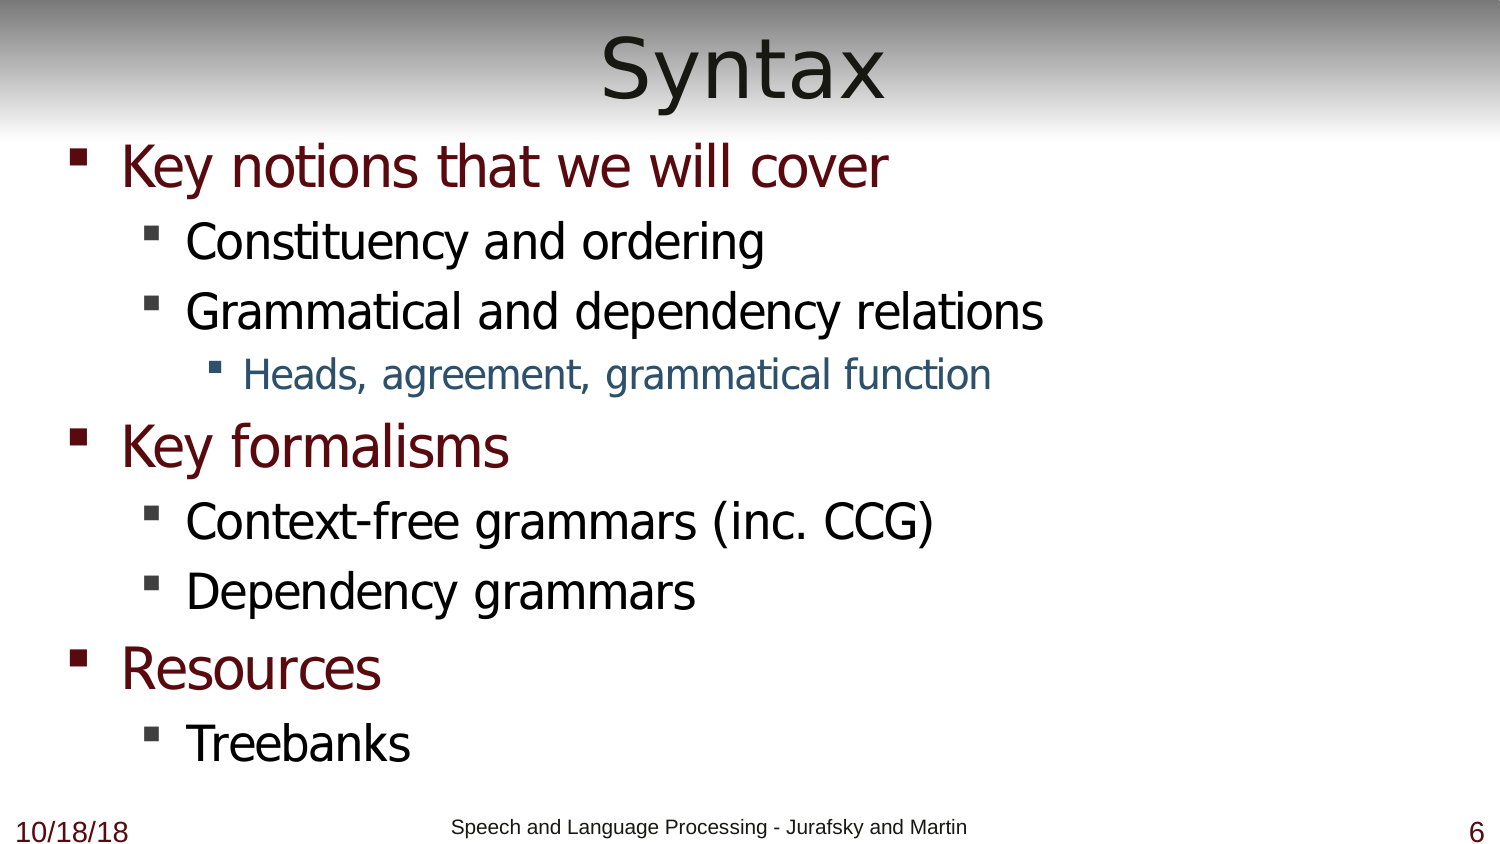

# Syntax
Key notions that we will cover
Constituency and ordering
Grammatical and dependency relations
Heads, agreement, grammatical function
Key formalisms
Context-free grammars (inc. CCG)
Dependency grammars
Resources
Treebanks
10/18/18
                                         Speech and Language Processing - Jurafsky and Martin
6